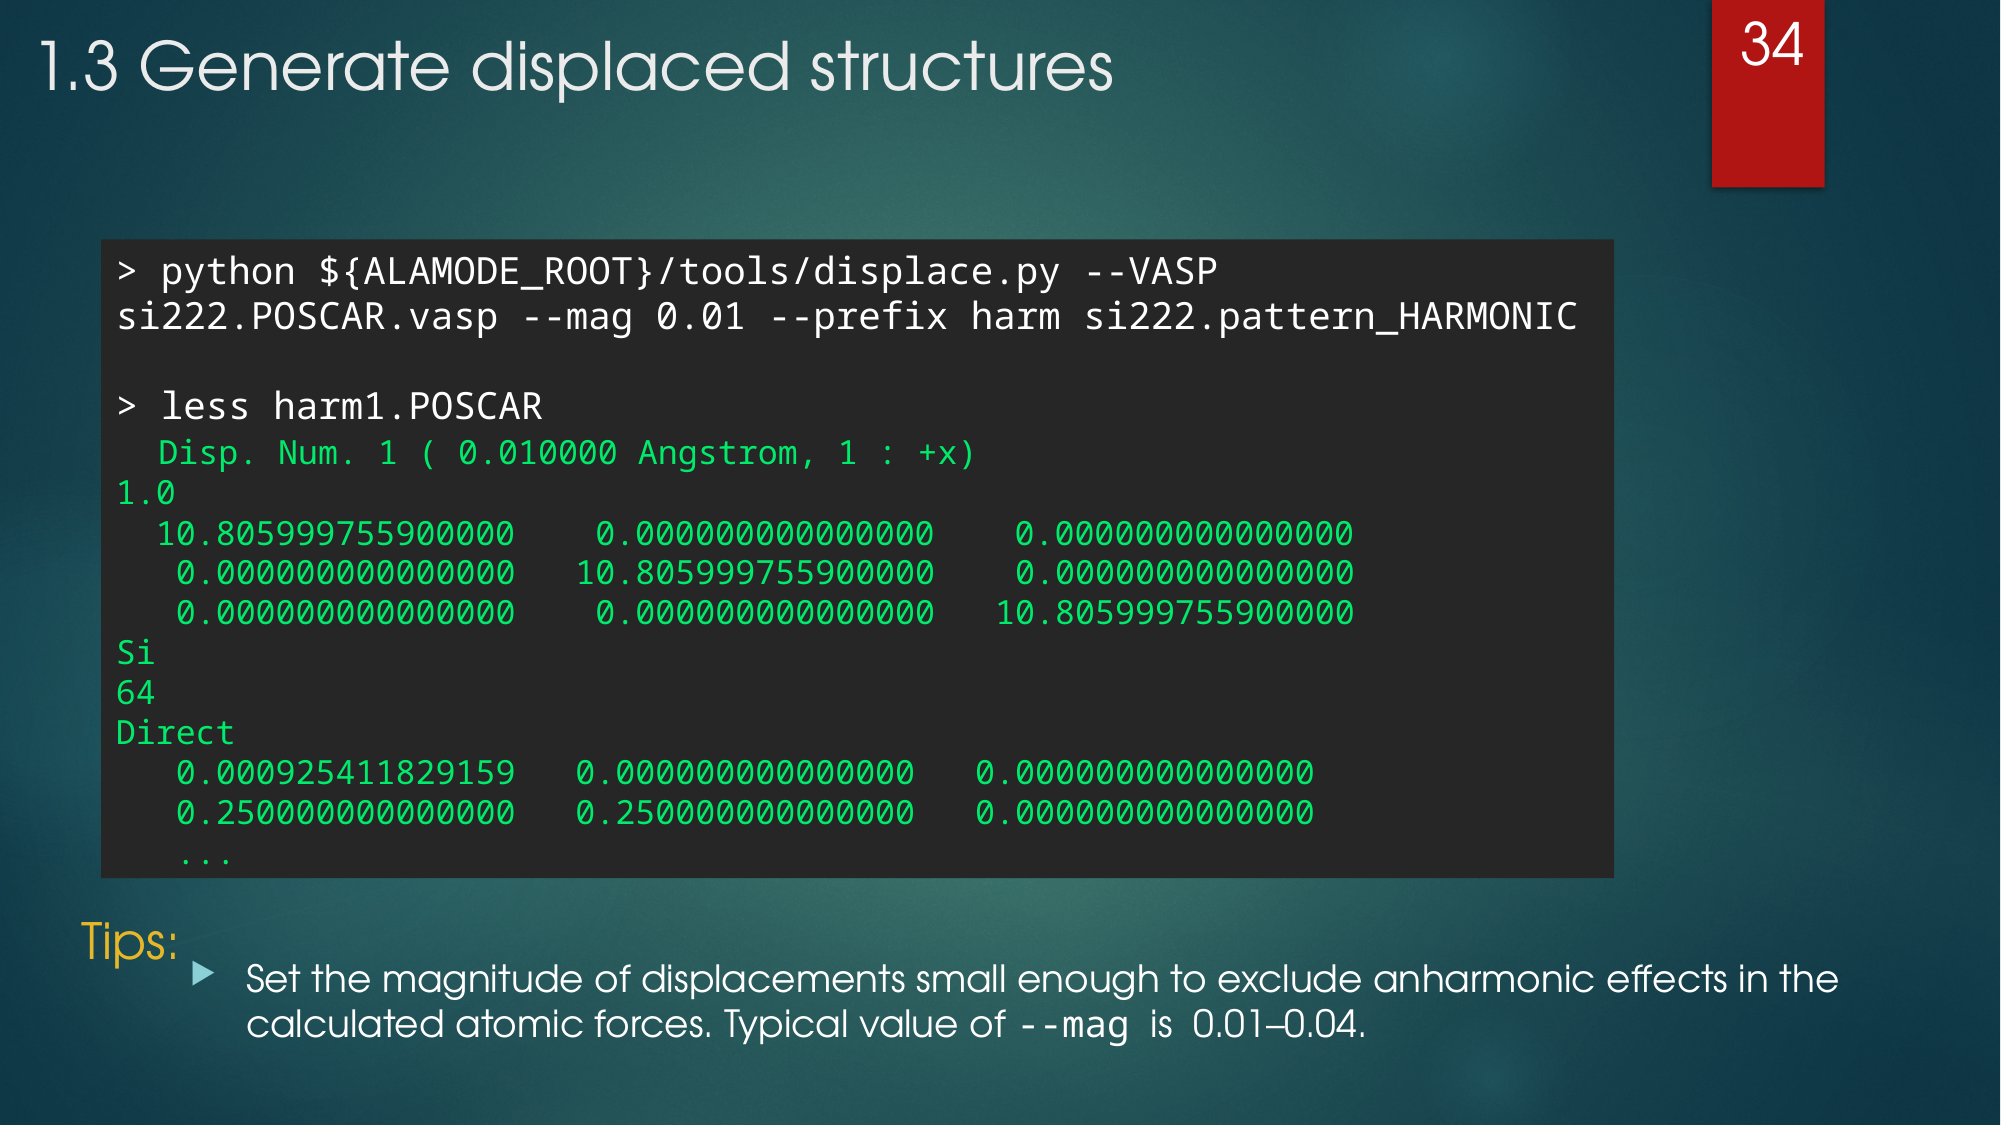

34
# 1.3 Generate displaced structures
> python ${ALAMODE_ROOT}/tools/displace.py --VASP si222.POSCAR.vasp --mag 0.01 --prefix harm si222.pattern_HARMONIC
> less harm1.POSCAR
  Disp. Num. 1 ( 0.010000 Angstrom, 1 : +x)
1.0
  10.805999755900000    0.000000000000000    0.000000000000000
   0.000000000000000   10.805999755900000    0.000000000000000
   0.000000000000000    0.000000000000000   10.805999755900000
Si
64
Direct
   0.000925411829159   0.000000000000000   0.000000000000000
   0.250000000000000   0.250000000000000   0.000000000000000
   ...
Tips:

Set the magnitude of displacements small enough to exclude anharmonic effects in the calculated atomic forces. Typical value of --mag  is  0.01–0.04.